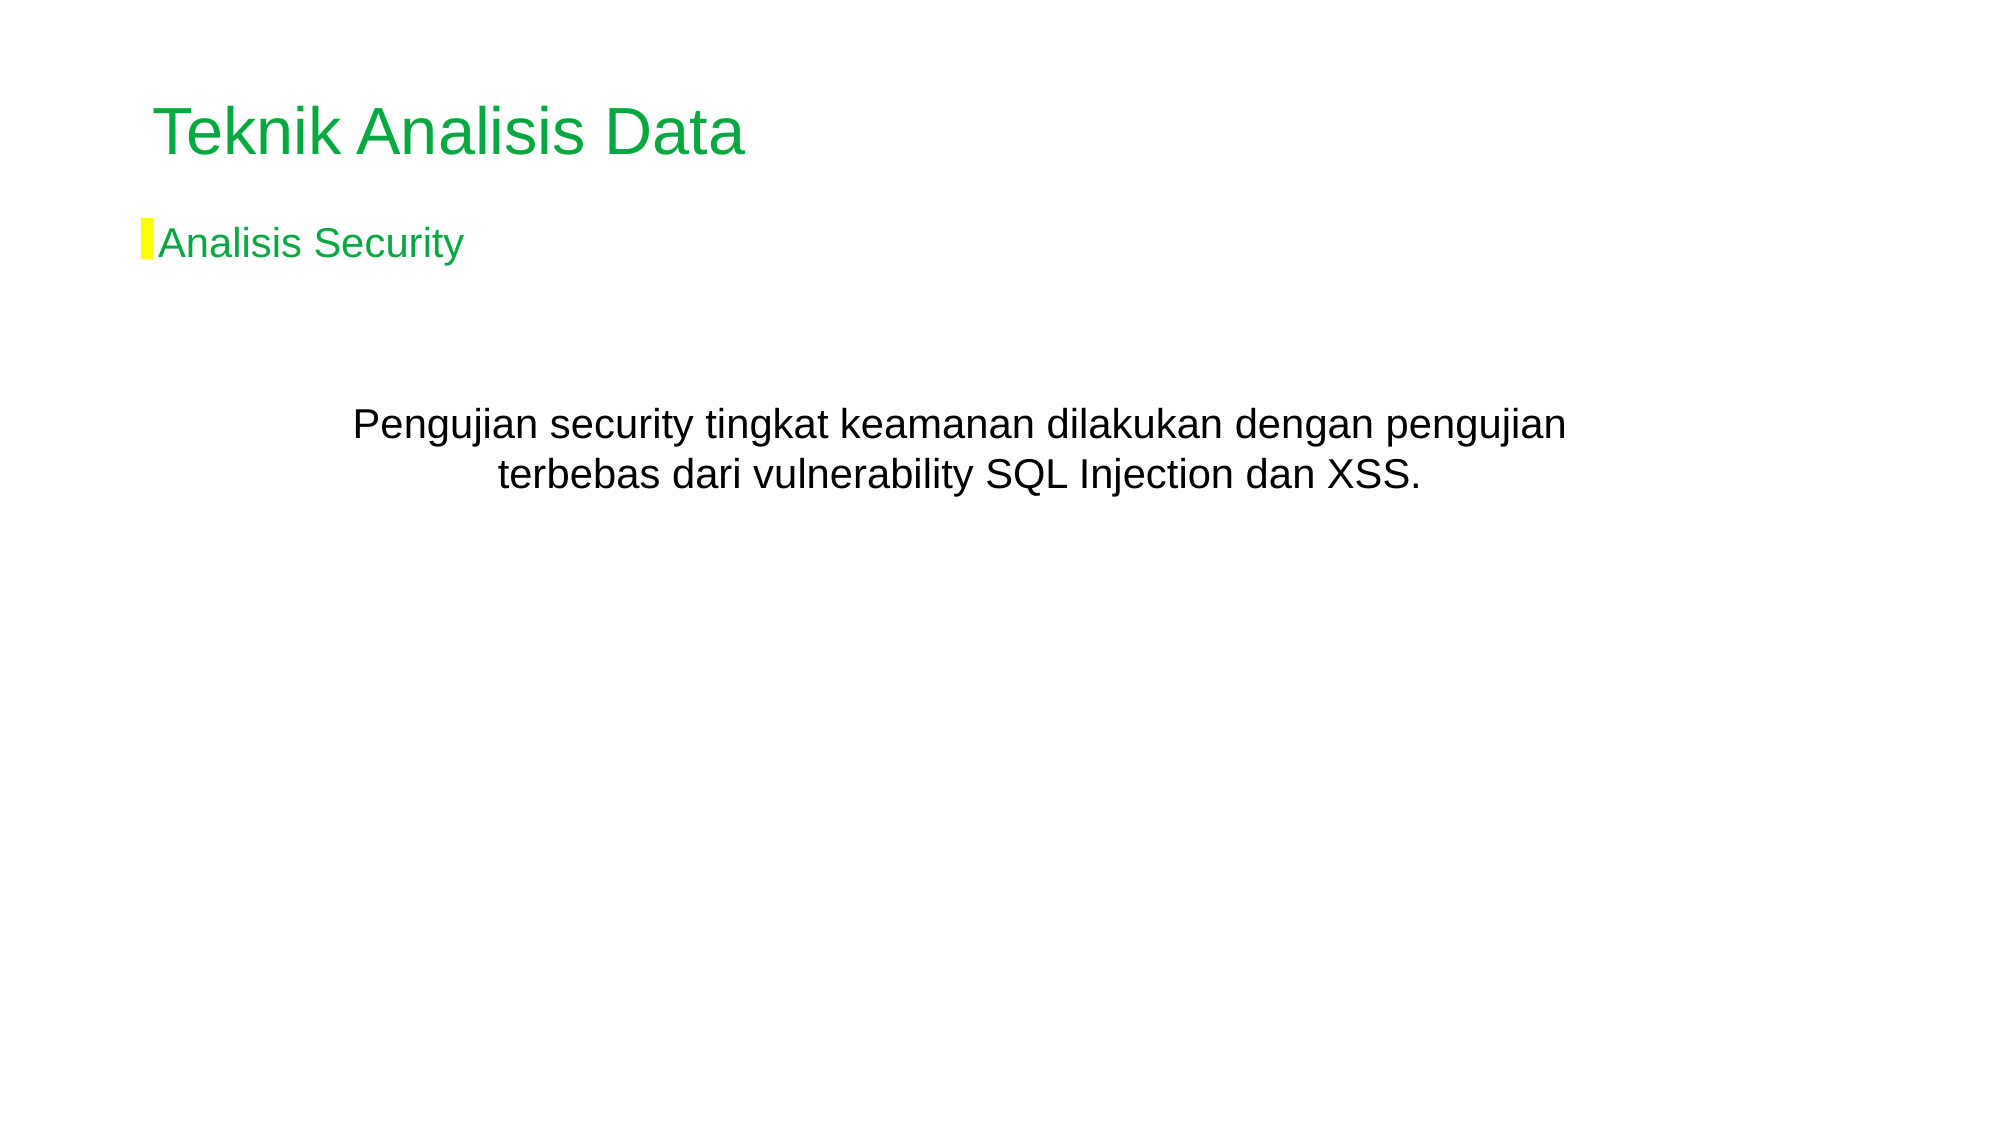

Teknik Analisis Data
Analisis Security

Pengujian security tingkat keamanan dilakukan dengan pengujian terbebas dari vulnerability SQL Injection dan XSS.